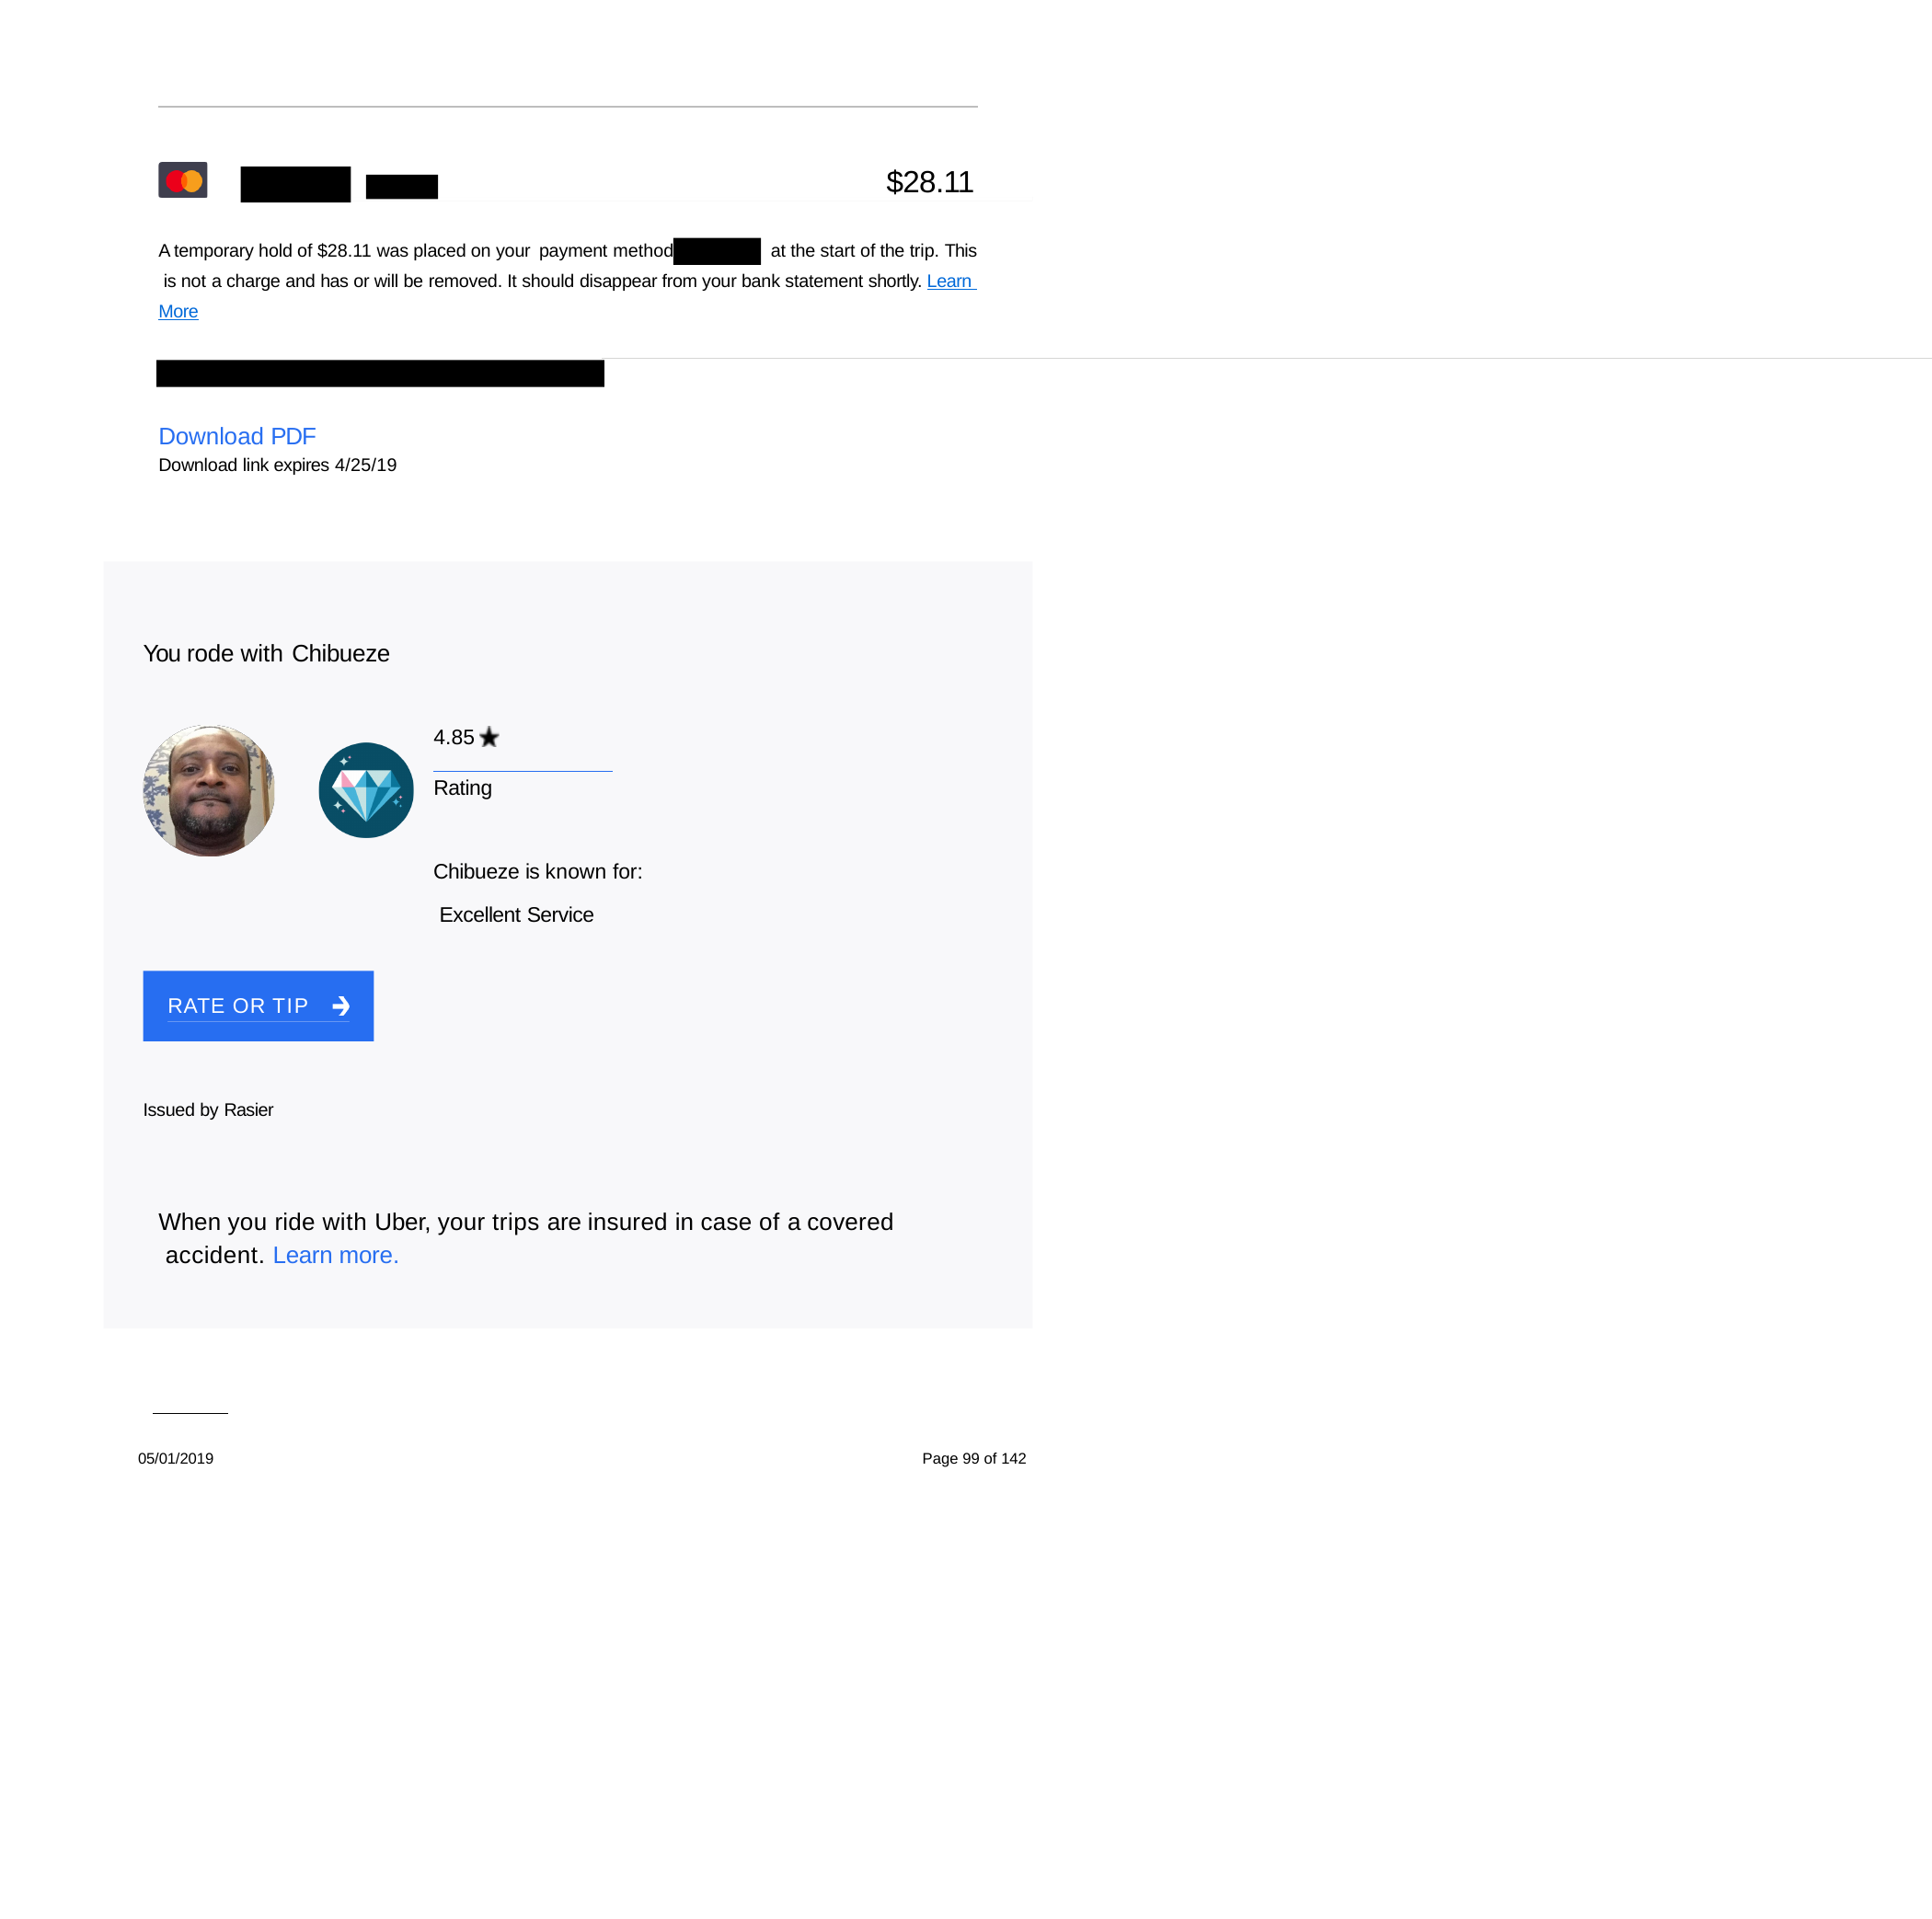

$28.11

A temporary hold of $28.11 was placed on your payment method	at the start of the trip. This  is not a charge and has or will be removed. It should disappear from your bank statement shortly. Learn  More

Download PDF
Download link expires 4/25/19

You rode with Chibueze

4.85	Rating

Chibueze is known for:  Excellent Service

How was your ride?

RATE OR TIP

Issued by Rasier

When you ride with Uber, your trips are insured in case of a covered  accident. Learn more.

05/01/2019
Page 99 of 142